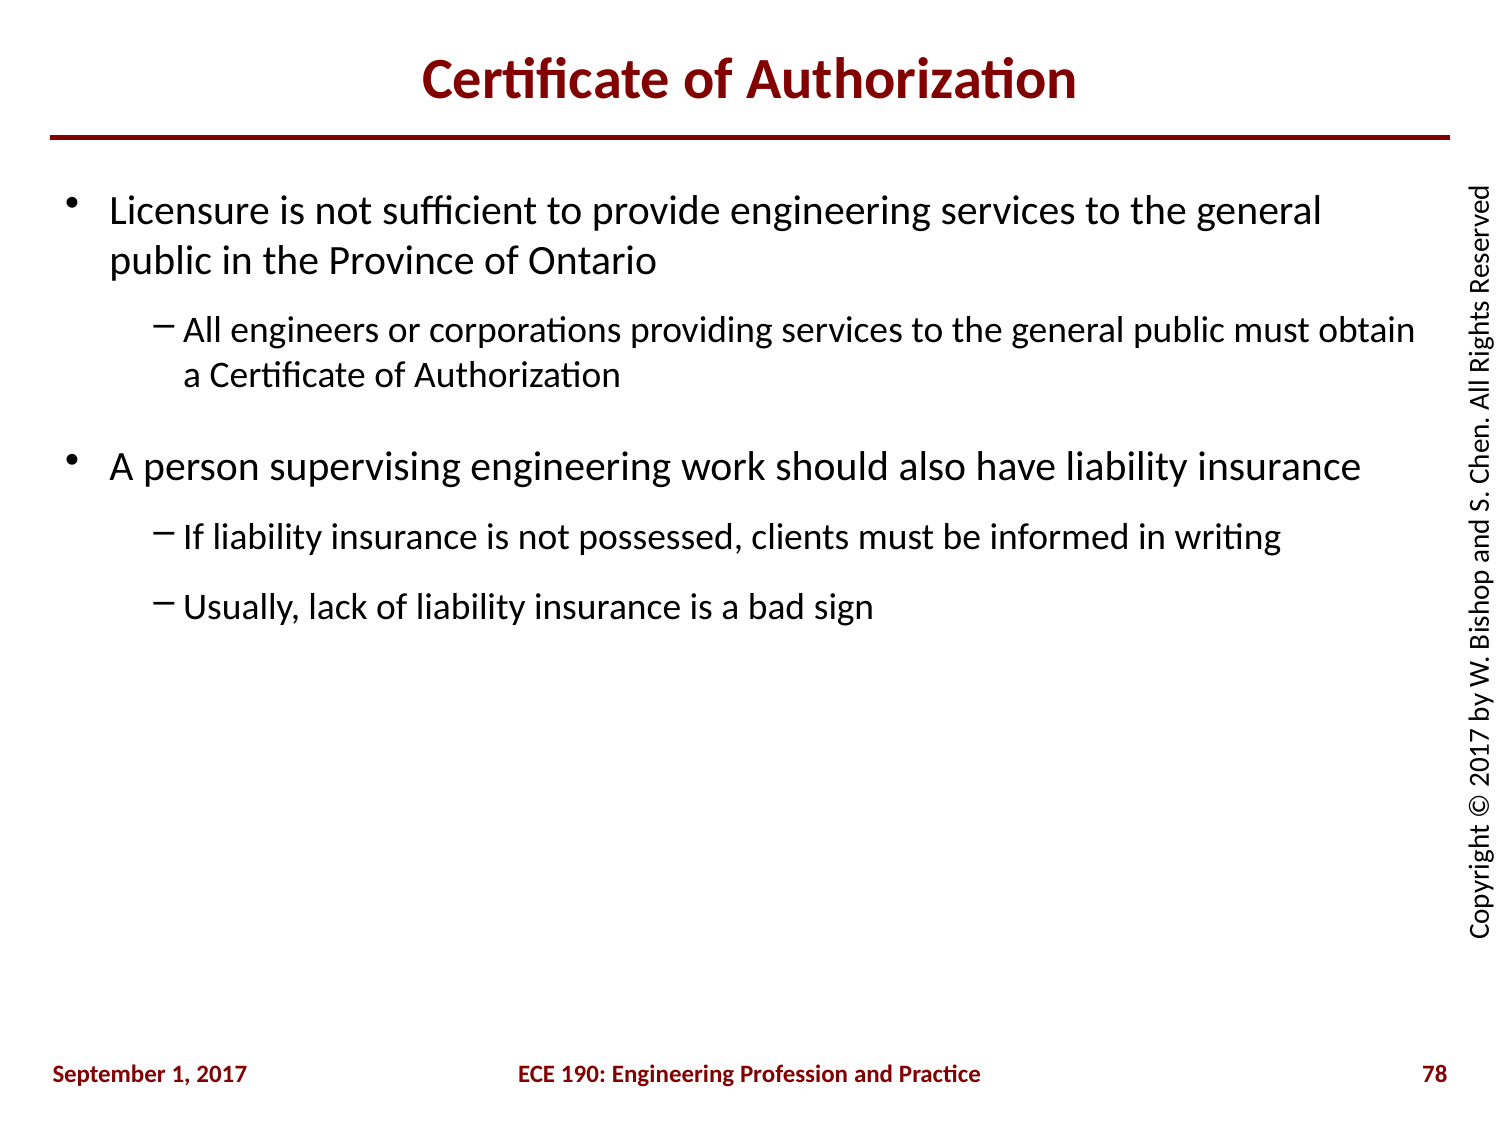

# Certificate of Authorization
Licensure is not sufficient to provide engineering services to the general public in the Province of Ontario
All engineers or corporations providing services to the general public must obtain a Certificate of Authorization
A person supervising engineering work should also have liability insurance
If liability insurance is not possessed, clients must be informed in writing
Usually, lack of liability insurance is a bad sign
September 1, 2017
ECE 190: Engineering Profession and Practice
78